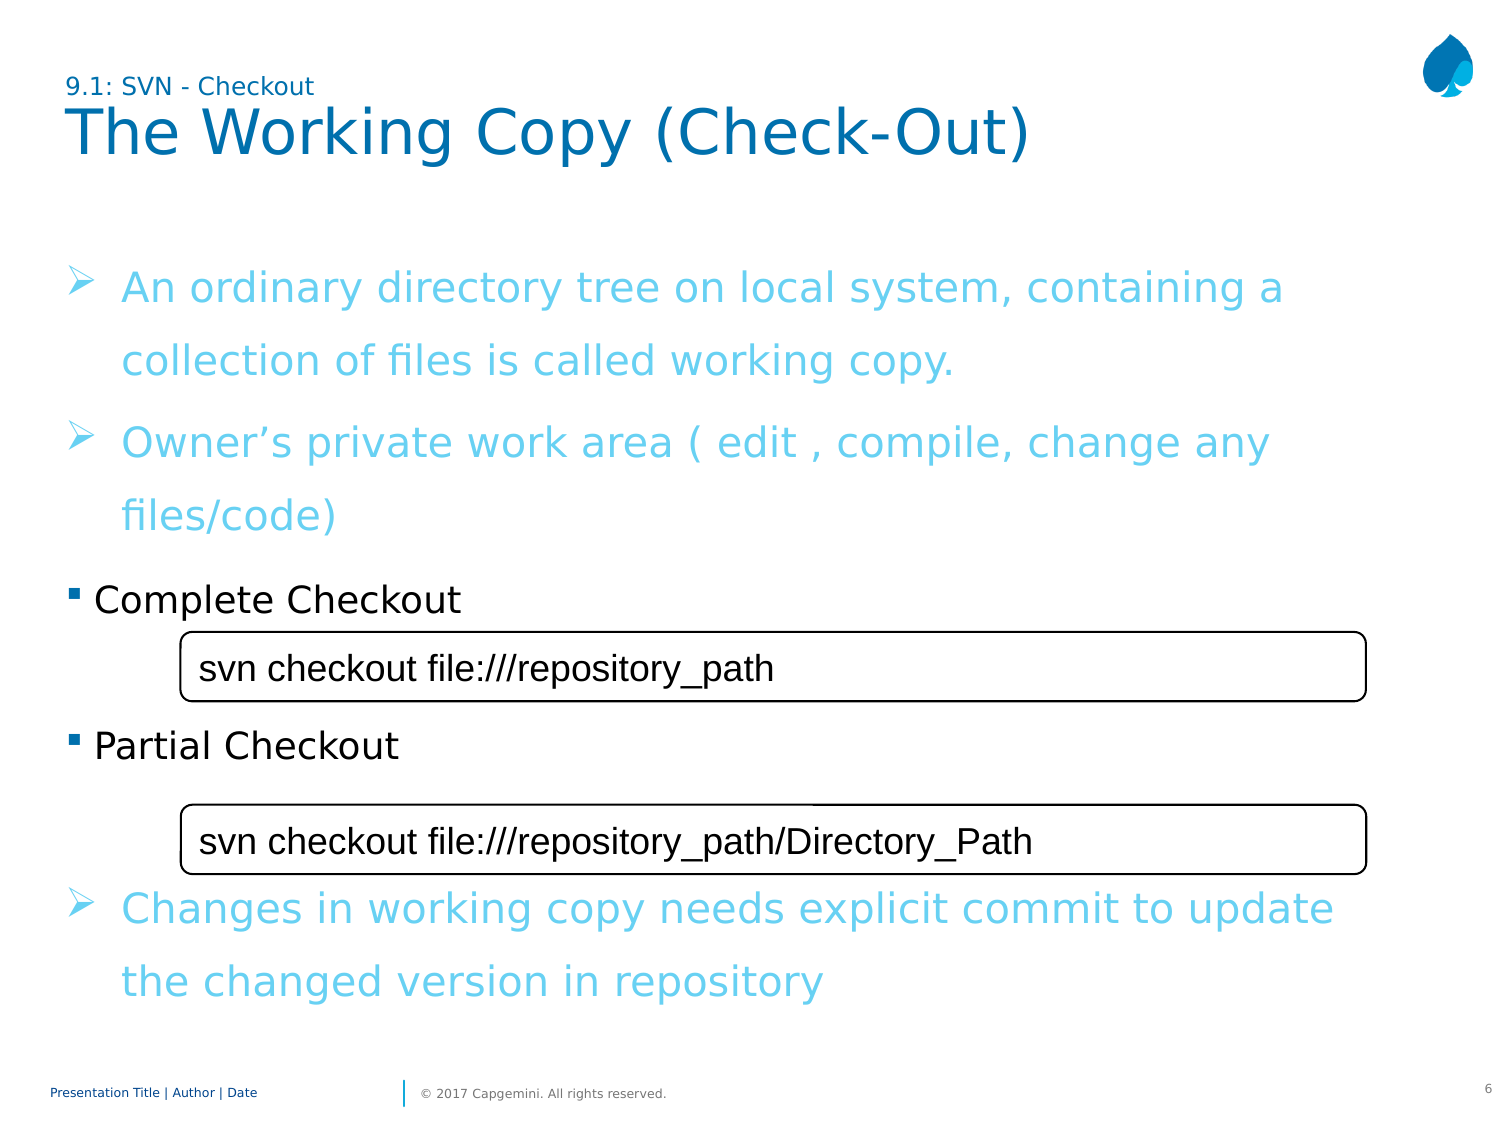

# 9.1: SVN - Checkout The Working Copy (Check-Out)
An ordinary directory tree on local system, containing a collection of files is called working copy.
Owner’s private work area ( edit , compile, change any files/code)
Complete Checkout

Partial Checkout

Changes in working copy needs explicit commit to update the changed version in repository

svn checkout file:///repository_path
svn checkout file:///repository_path/Directory_Path